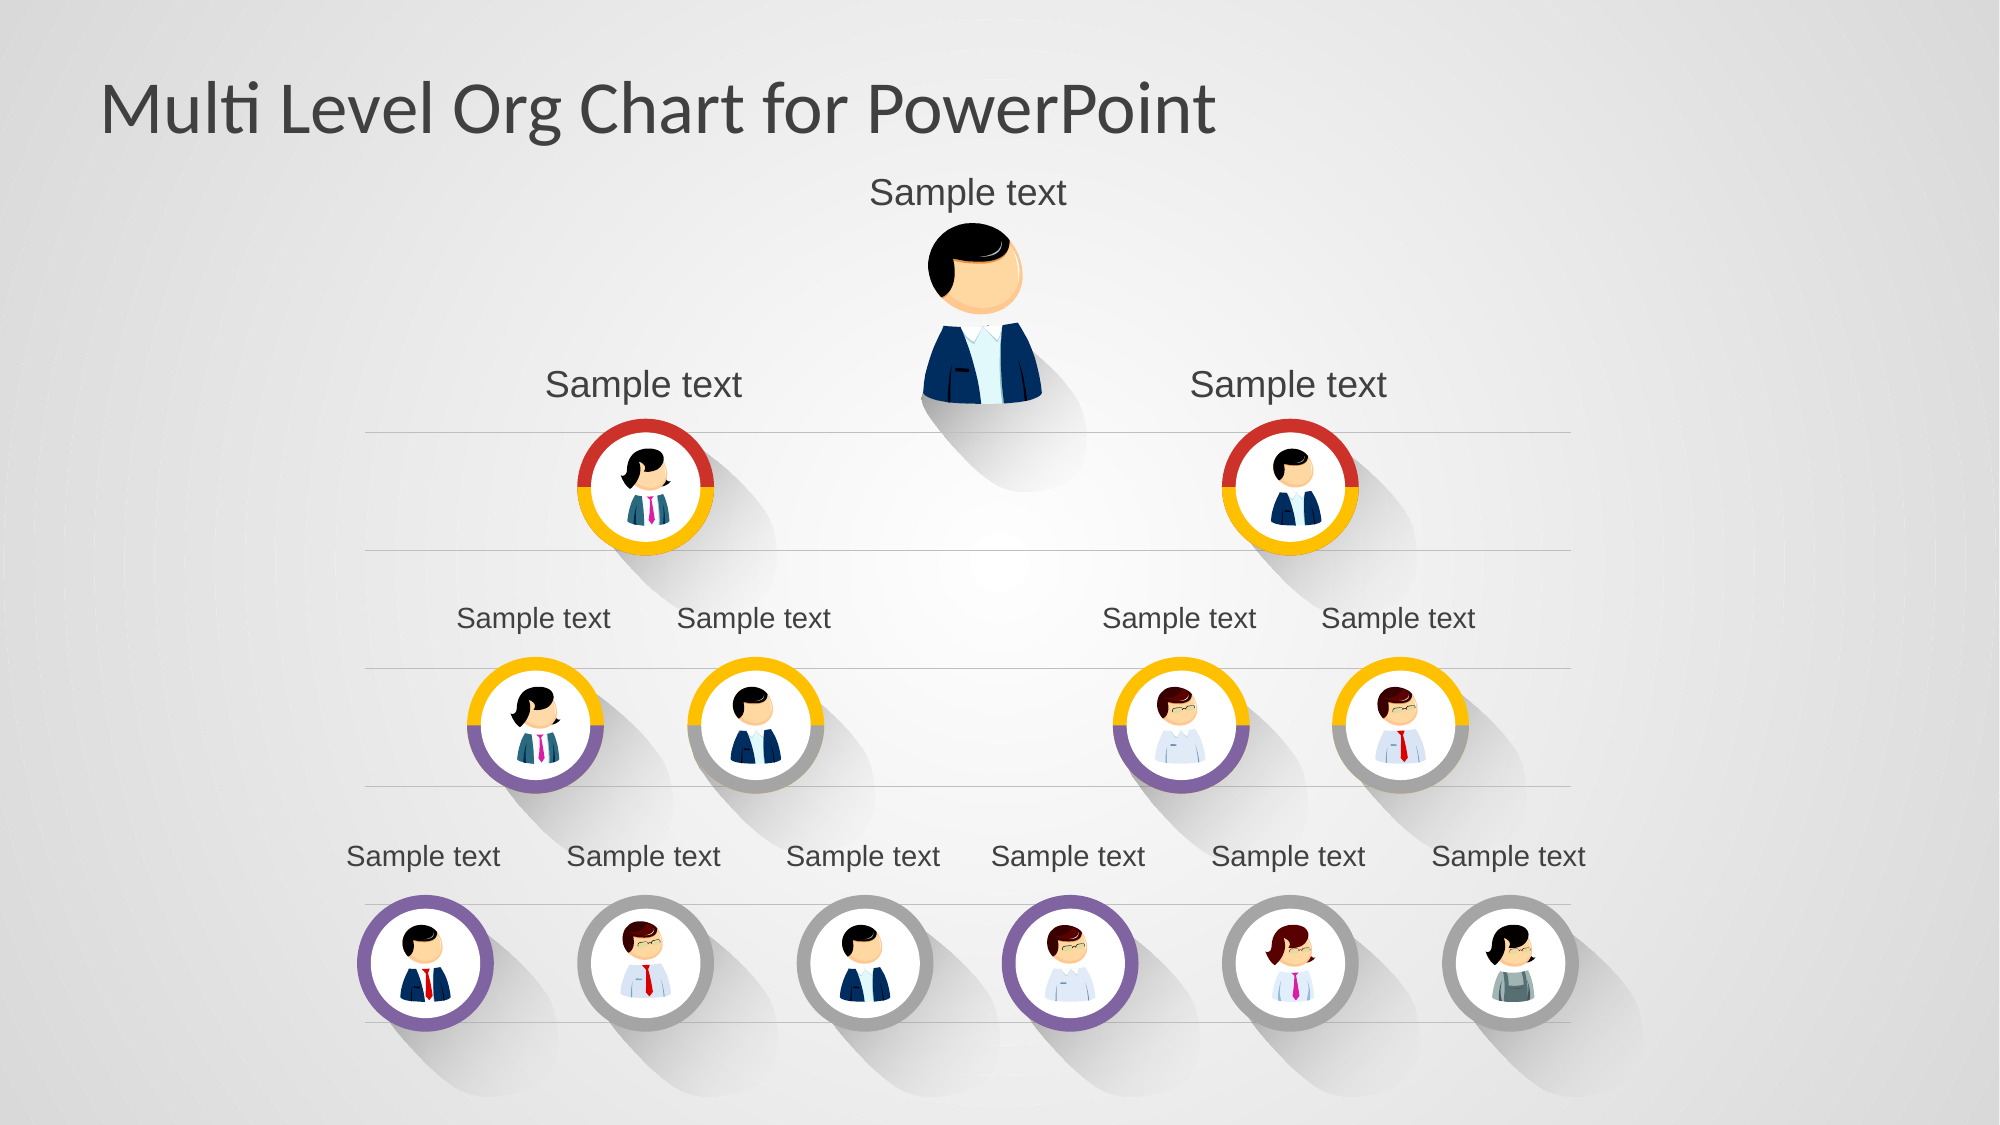

# Multi Level Org Chart for PowerPoint
Sample text

Sample text
Sample text

Sample text
Sample text
Sample text
Sample text

Sample text
Sample text
Sample text
Sample text
Sample text
Sample text